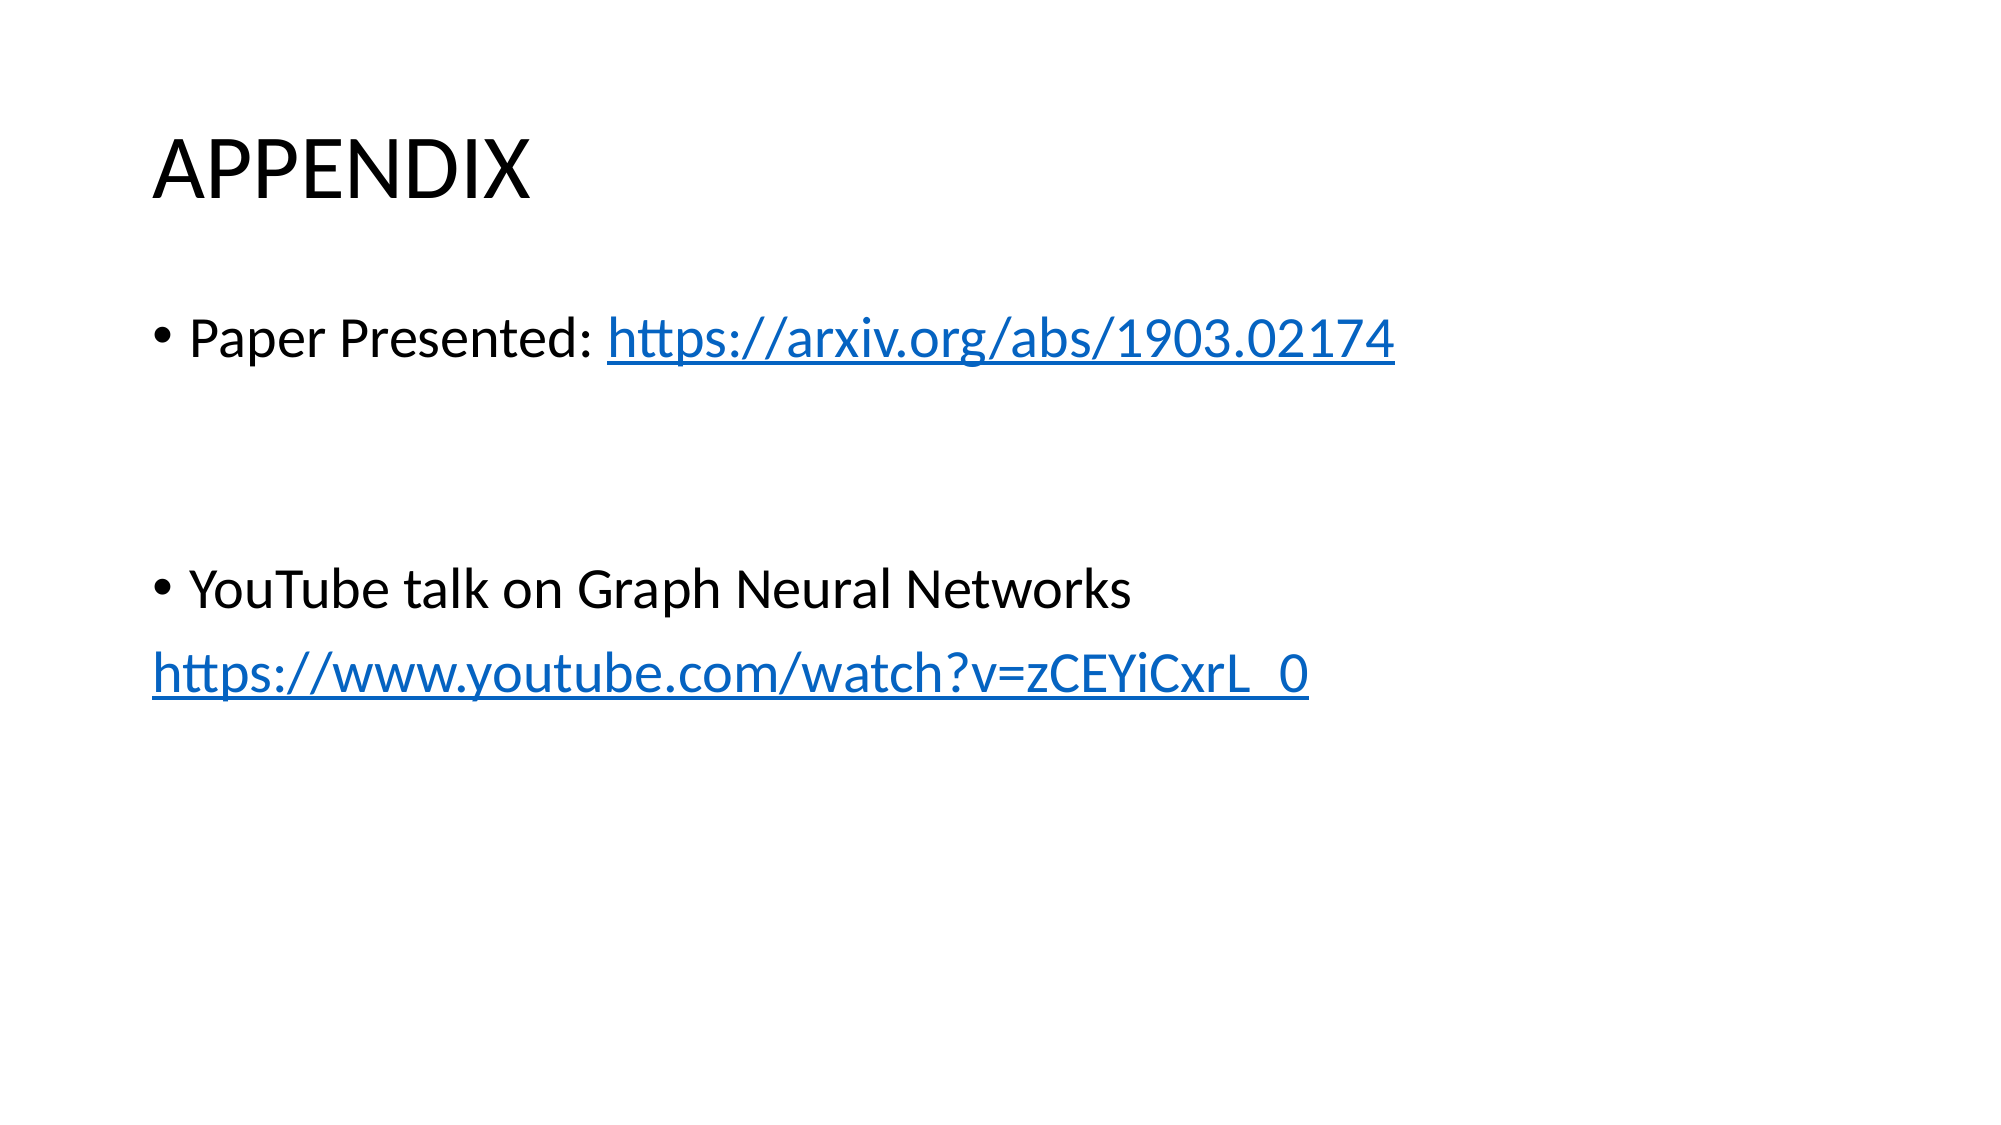

# APPENDIX
Paper Presented: https://arxiv.org/abs/1903.02174

YouTube talk on Graph Neural Networks
https://www.youtube.com/watch?v=zCEYiCxrL_0